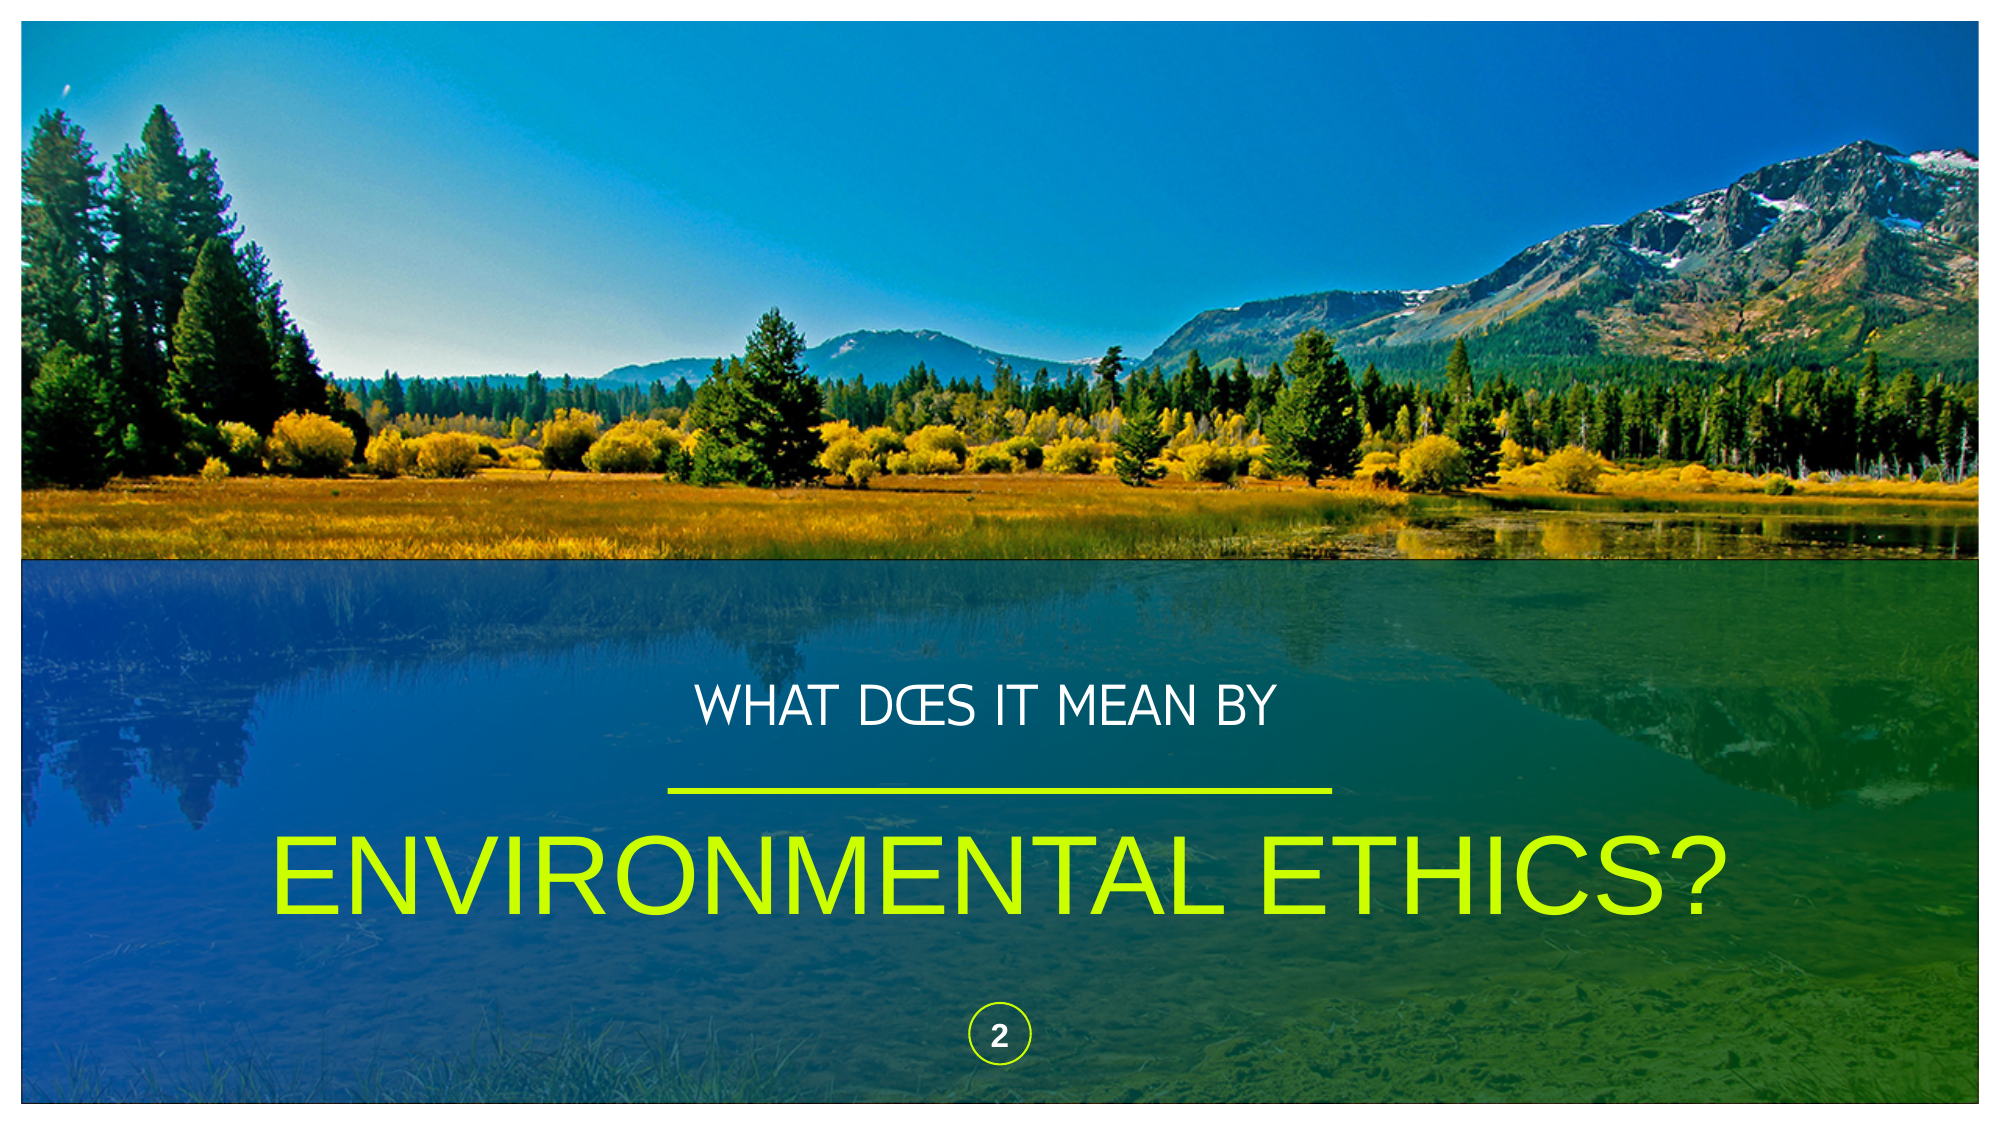

# WHAT DOES IT MEAN BY
ENVIRONMENTAL ETHICS?
2